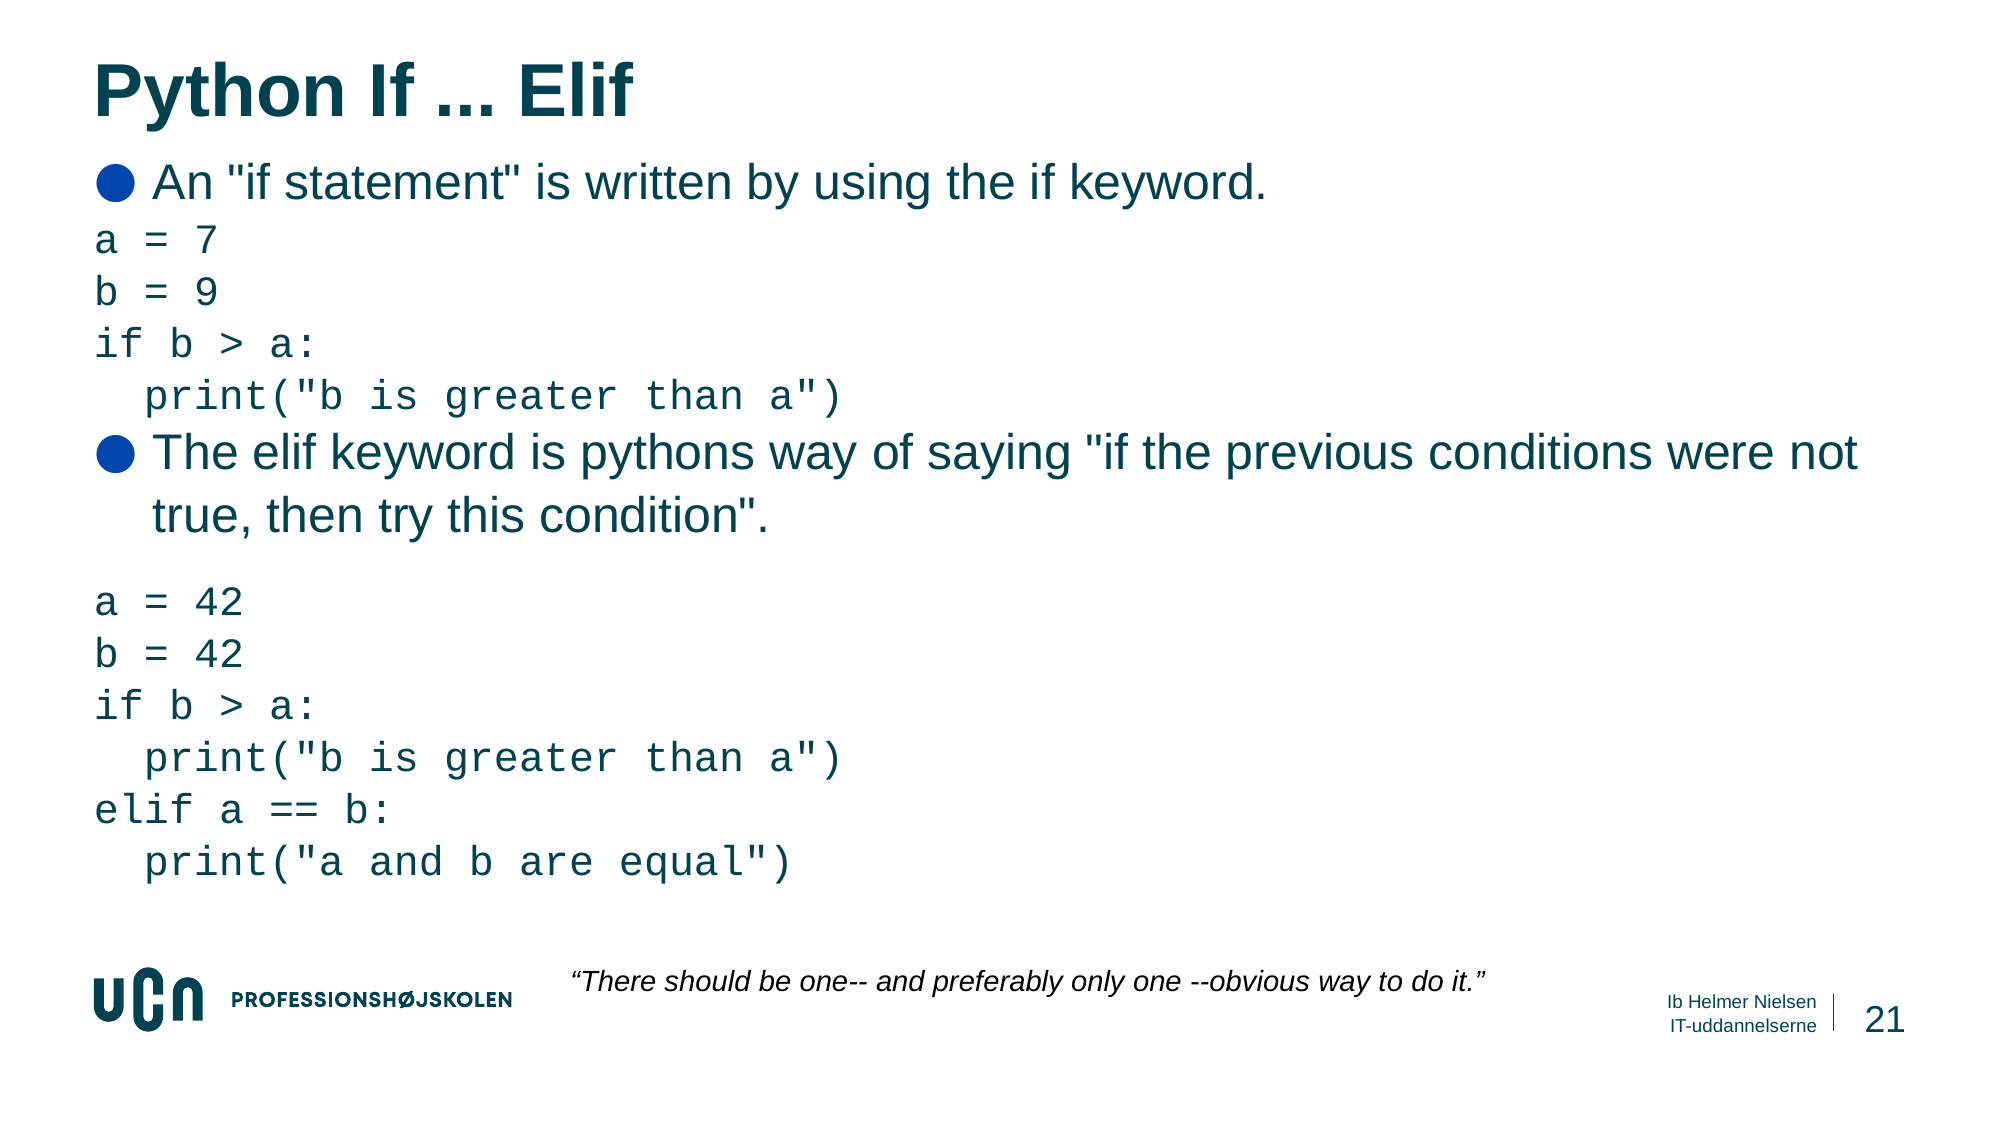

# Python If ... Elif
An "if statement" is written by using the if keyword.
a = 7
b = 9
if b > a:
  print("b is greater than a")
The elif keyword is pythons way of saying "if the previous conditions were not true, then try this condition".
a = 42
b = 42
if b > a:
  print("b is greater than a")
elif a == b:
  print("a and b are equal")

“There should be one-- and preferably only one --obvious way to do it.”
21